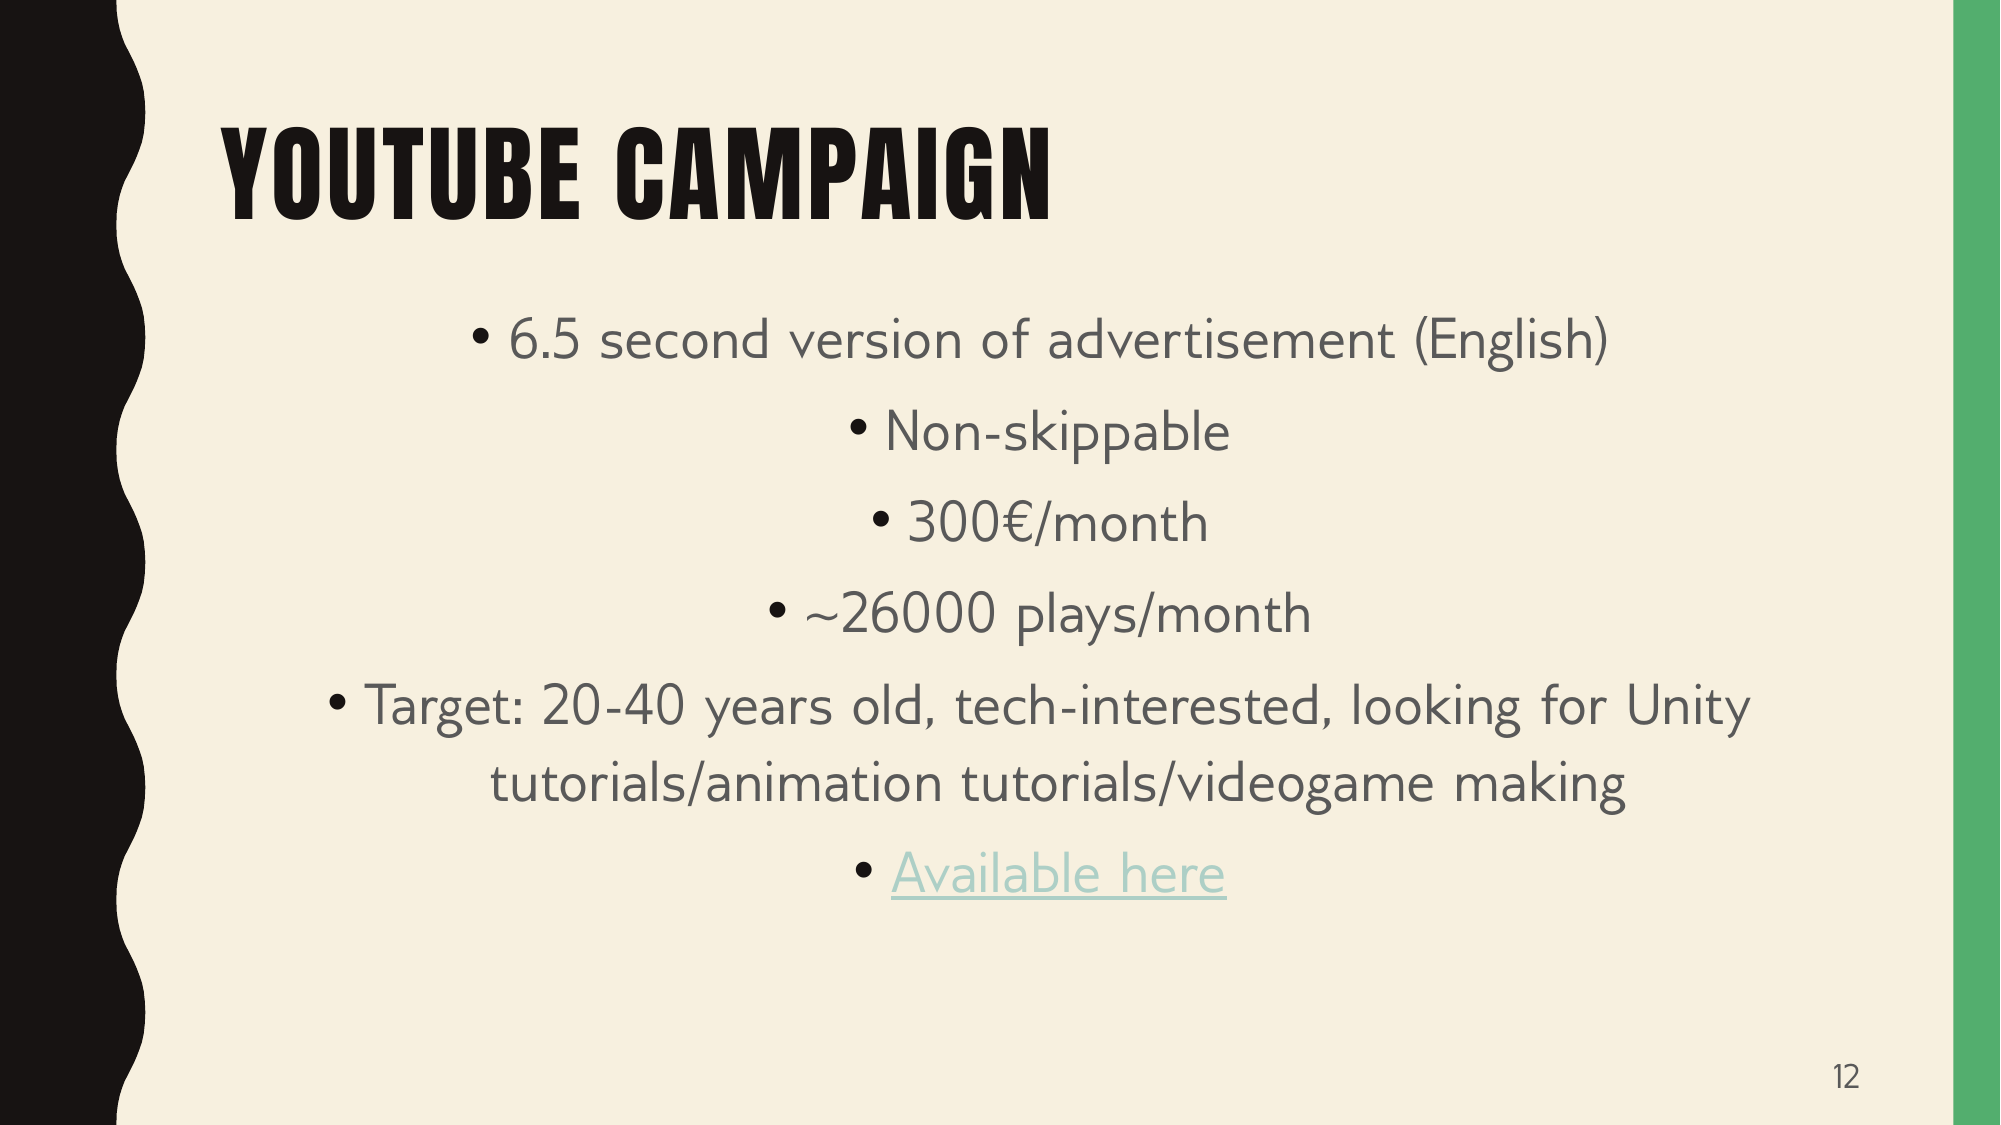

# Youtube campaign
6.5 second version of advertisement (English)
Non-skippable
300€/month
~26000 plays/month
Target: 20-40 years old, tech-interested, looking for Unity tutorials/animation tutorials/videogame making
Available here
12